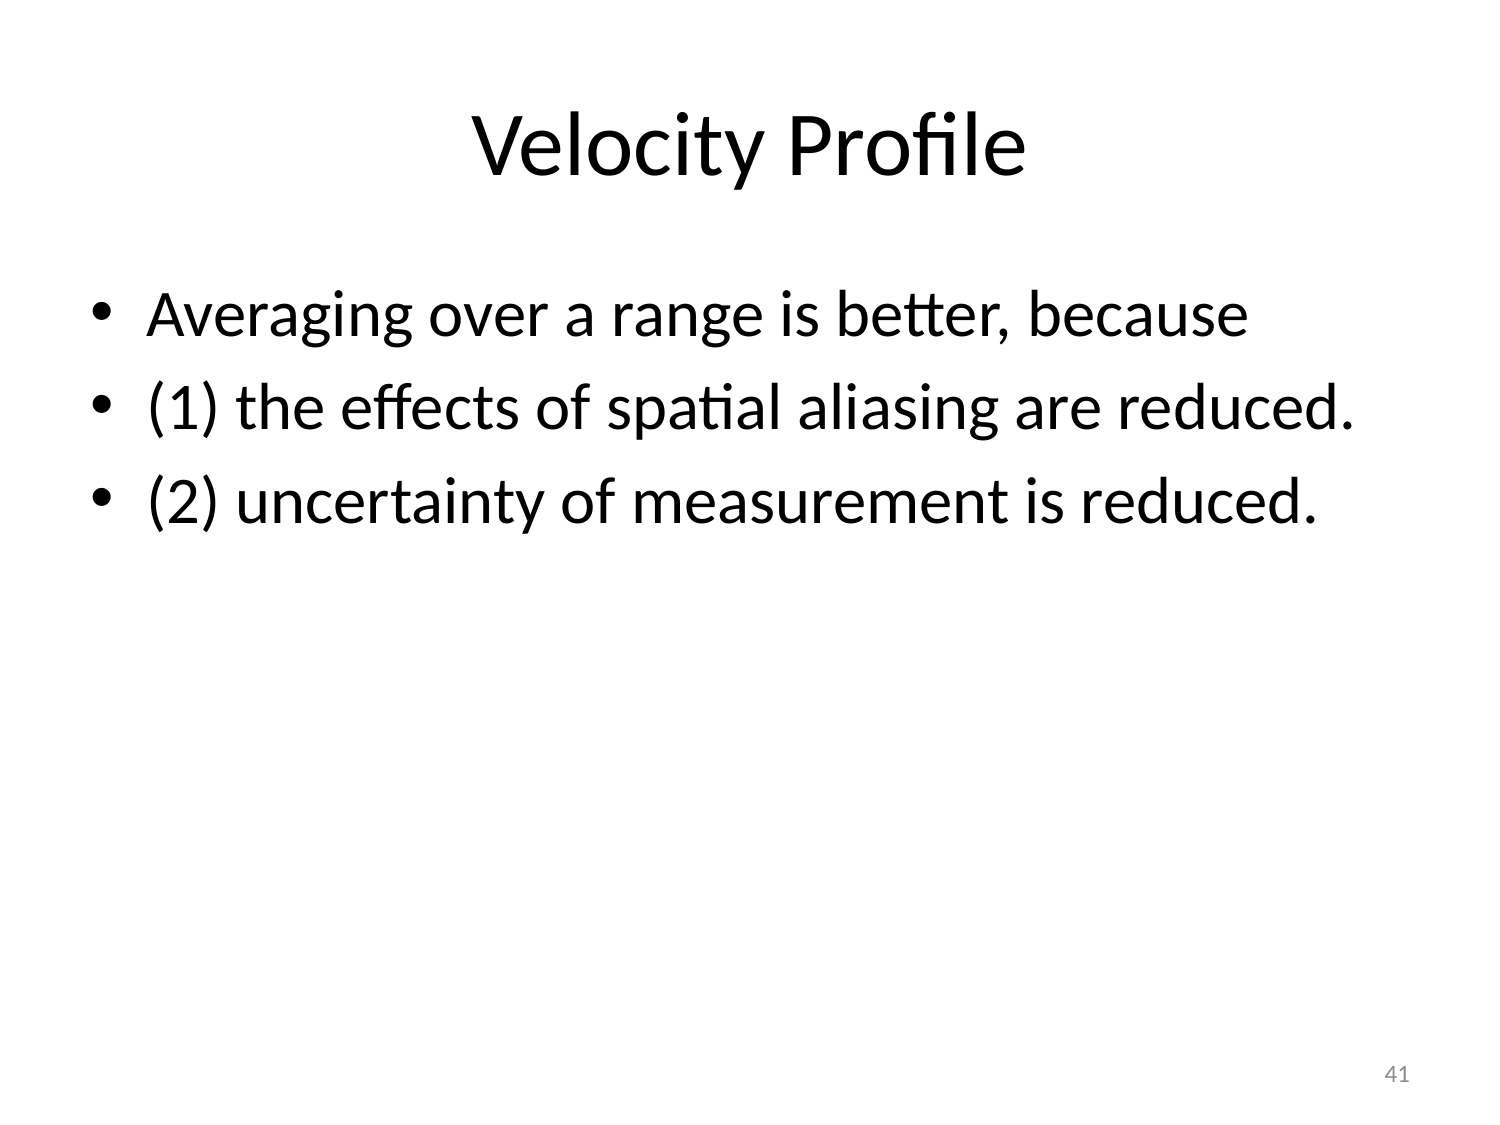

# Velocity Profile
Averaging over a range is better, because
(1) the effects of spatial aliasing are reduced.
(2) uncertainty of measurement is reduced.
41